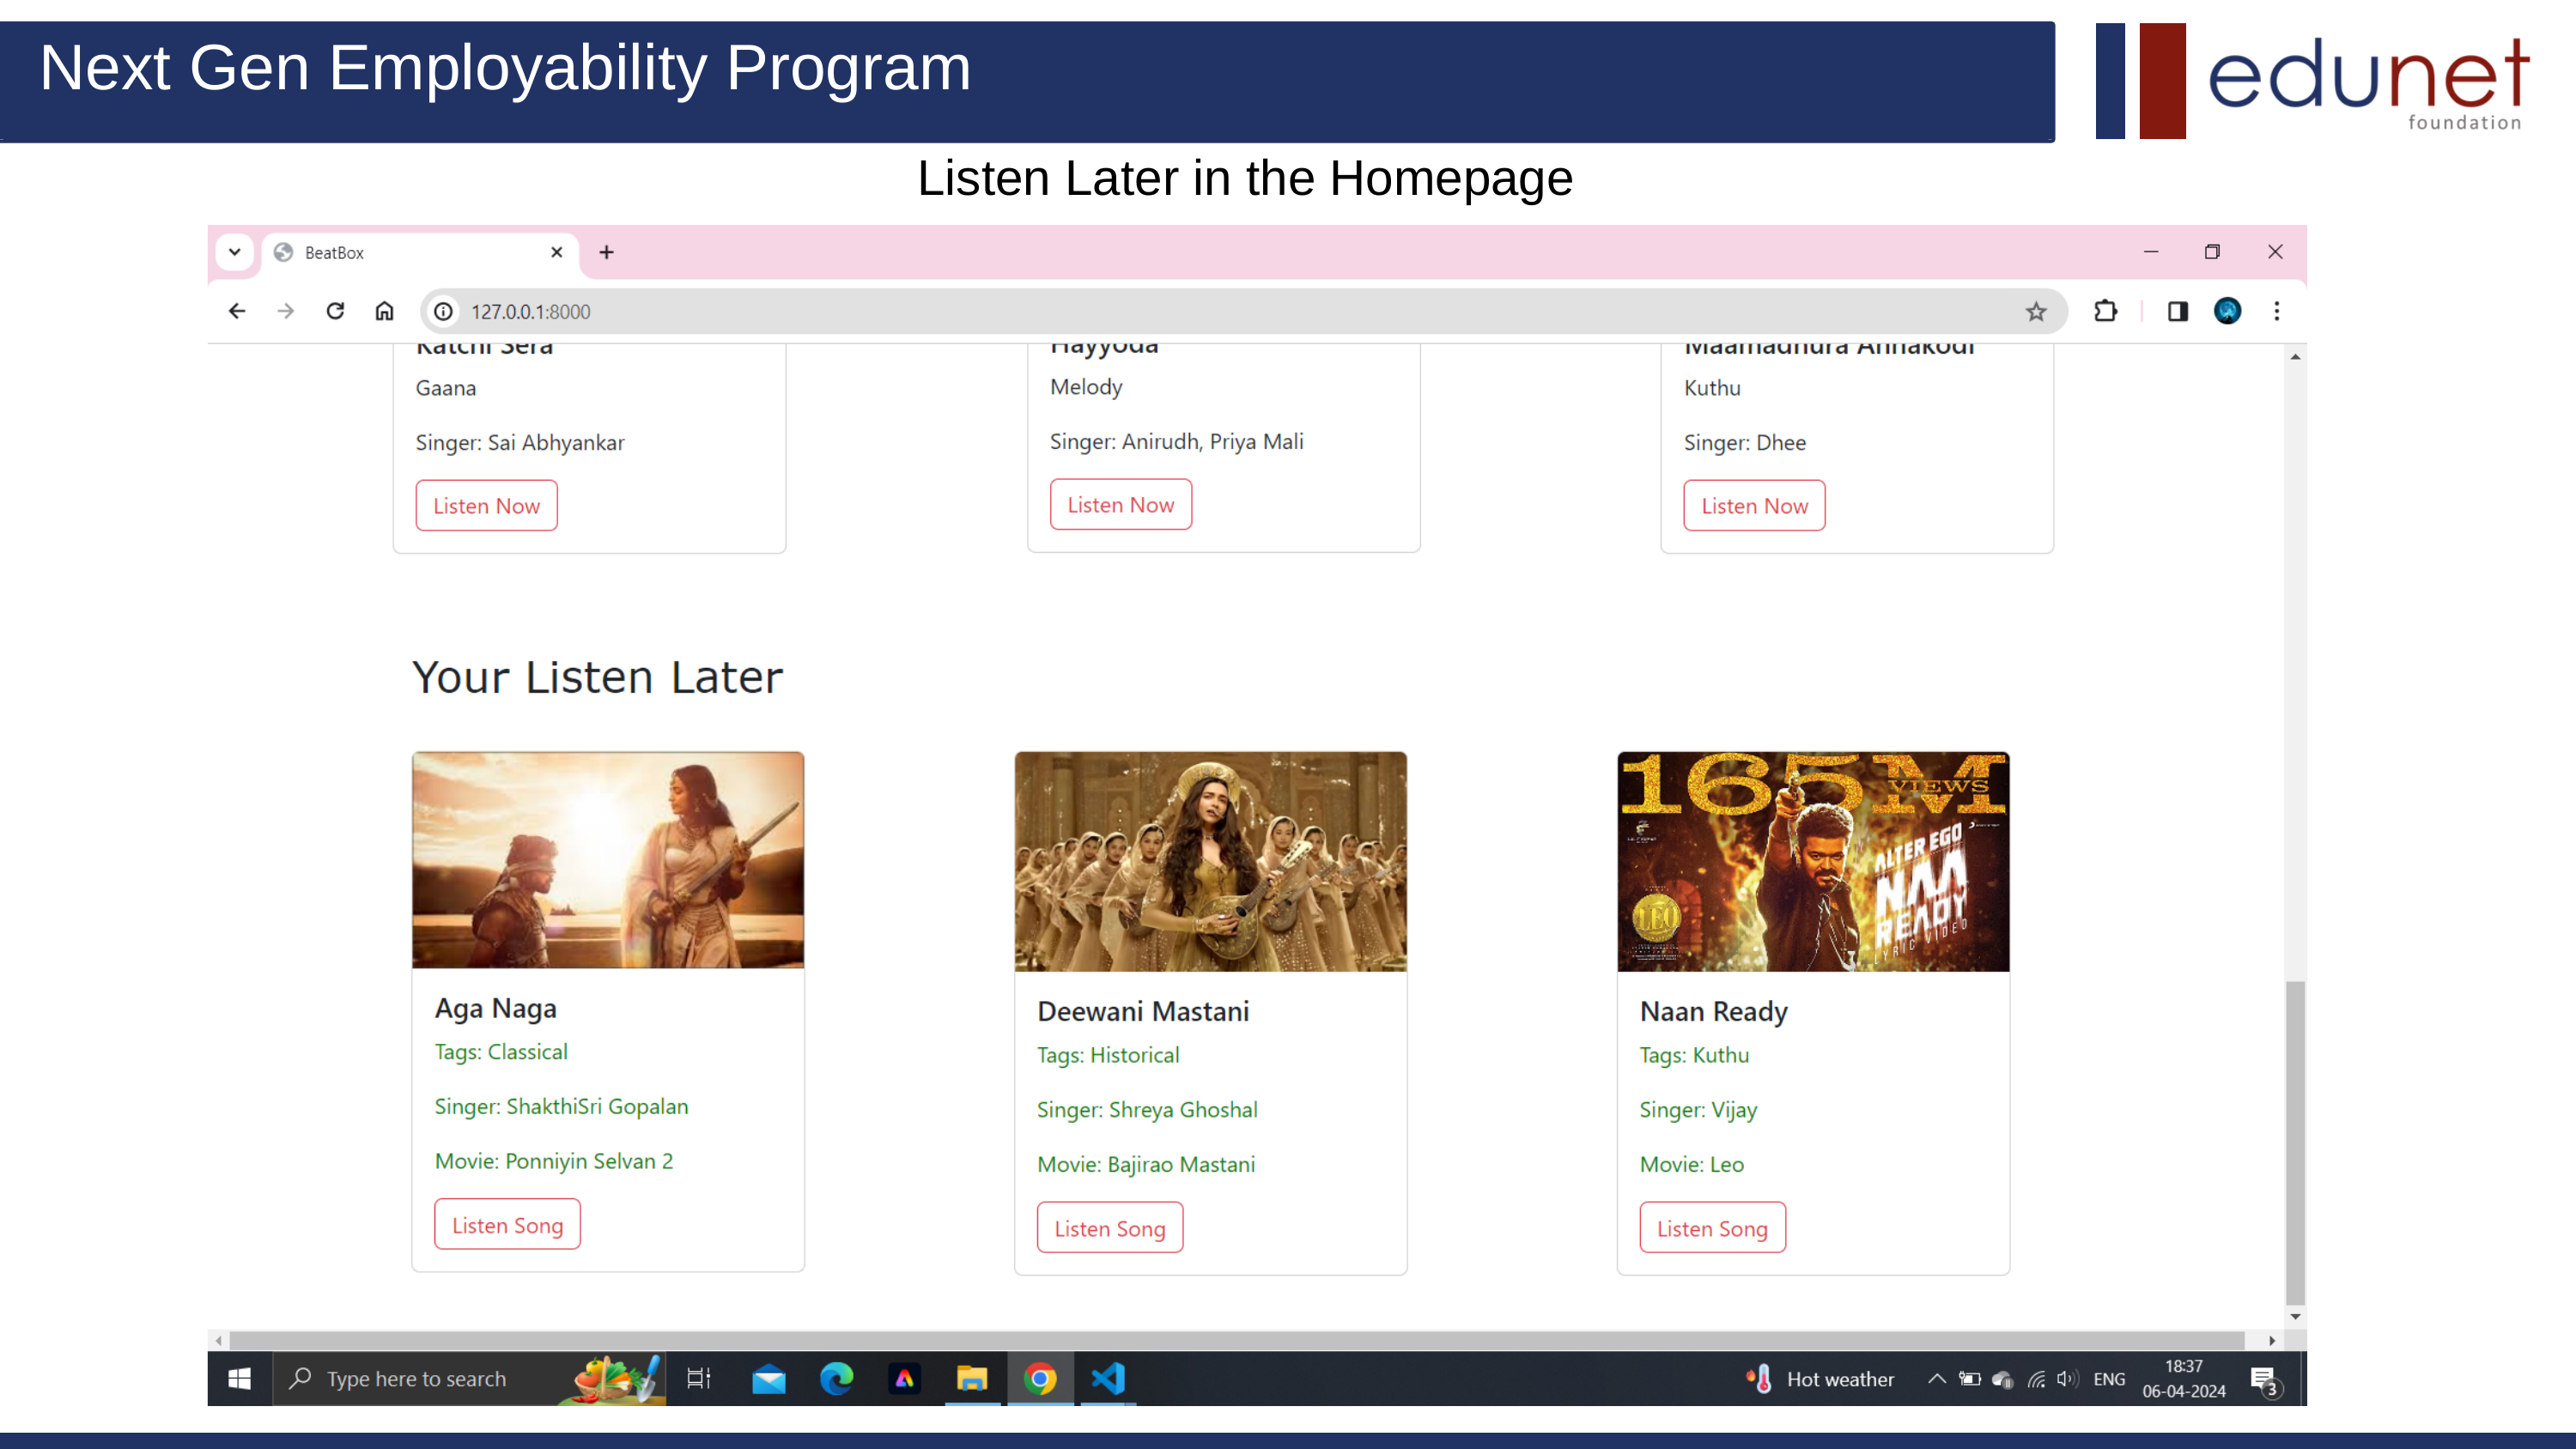

Next Gen Employability Program
Listen Later in the Homepage